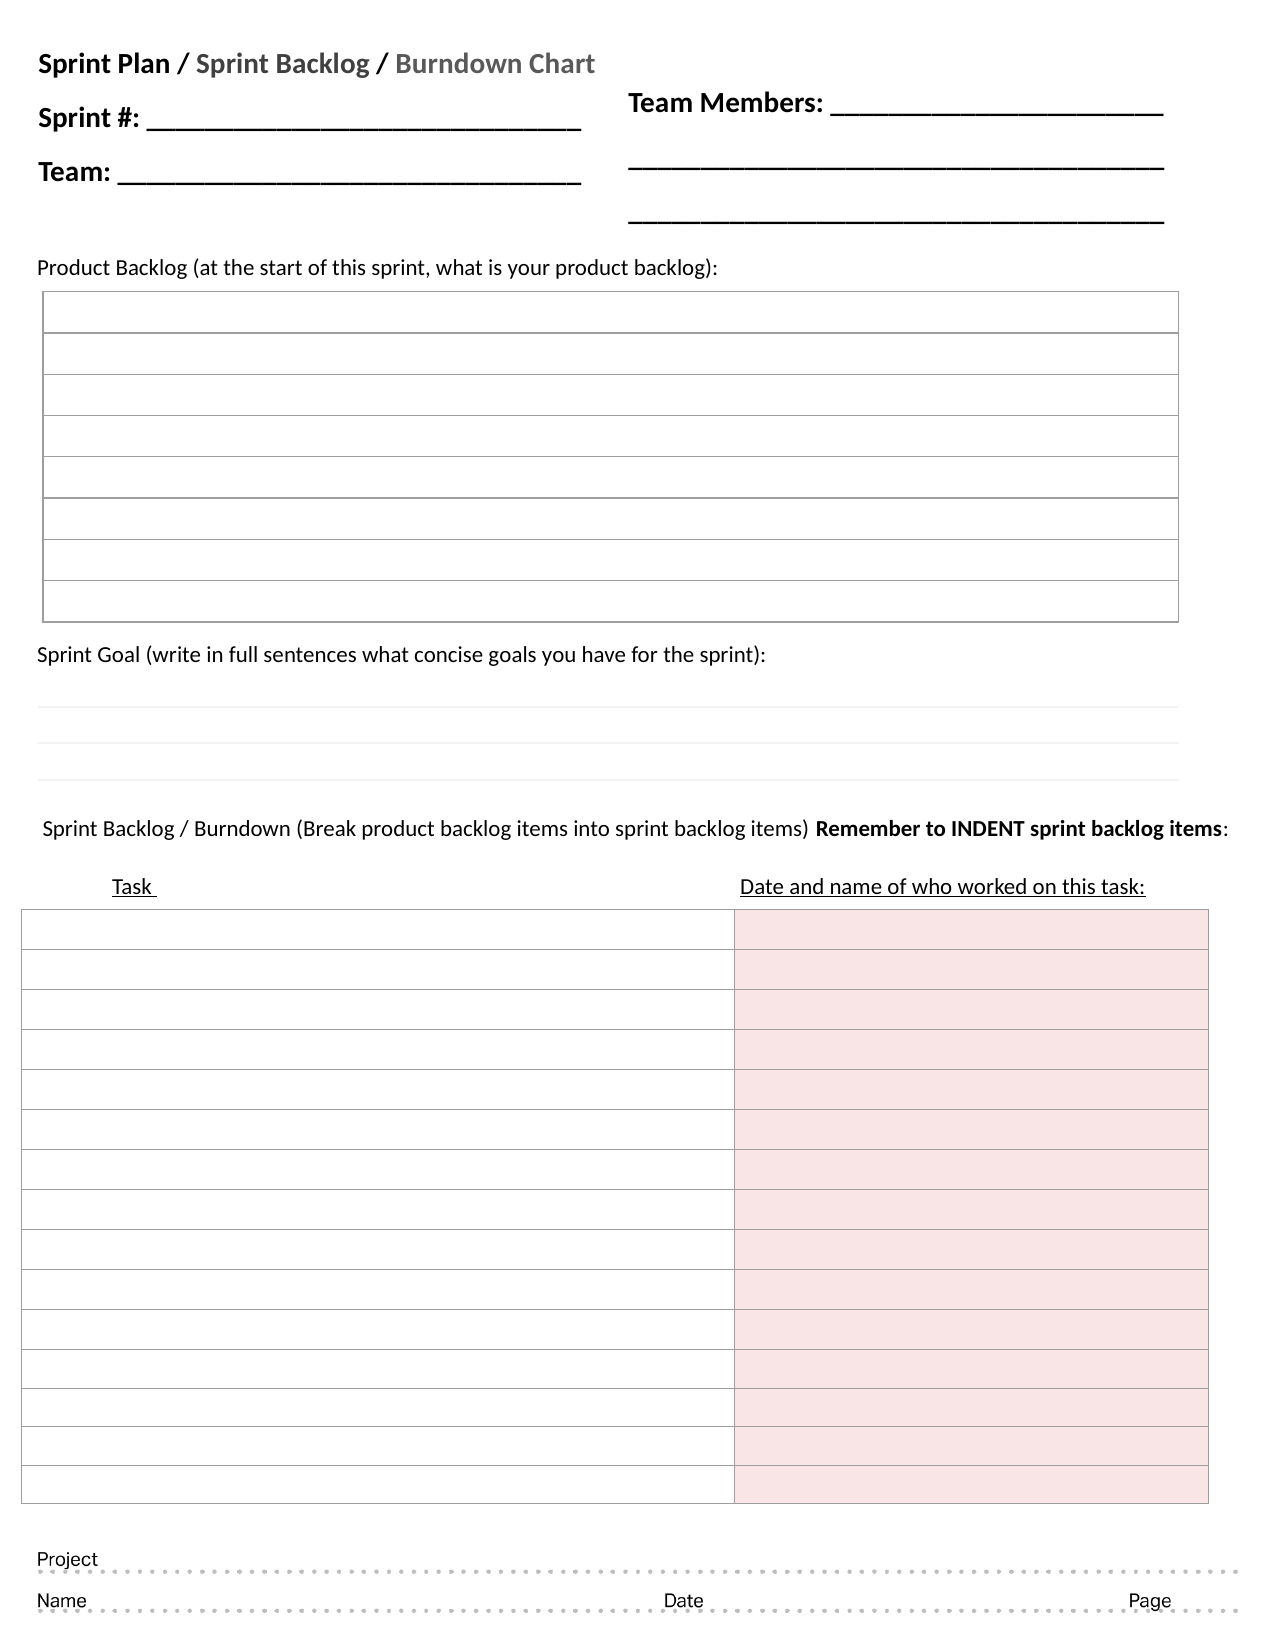

Sprint Plan / Sprint Backlog / Burndown Chart
Sprint #: ______________________________
Team: ________________________________
Team Members: _______________________
_____________________________________
_____________________________________

Product Backlog (at the start of this sprint, what is your product backlog):

Sprint Goal (write in full sentences what concise goals you have for the sprint):

 Sprint Backlog / Burndown (Break product backlog items into sprint backlog items) Remember to INDENT sprint backlog items:
Task                                                                                                                Date and name of who worked on this task:
|  |
| --- |
|  |
|  |
|  |
|  |
|  |
|  |
|  |
____________________________________________________________________________________________________________________________________________________________________________________________________________
|  |  |
| --- | --- |
|  |  |
|  |  |
|  |  |
|  |  |
|  |  |
|  |  |
|  |  |
|  |  |
|  |  |
|  |  |
|  |  |
|  |  |
|  |  |
|  |  |
#